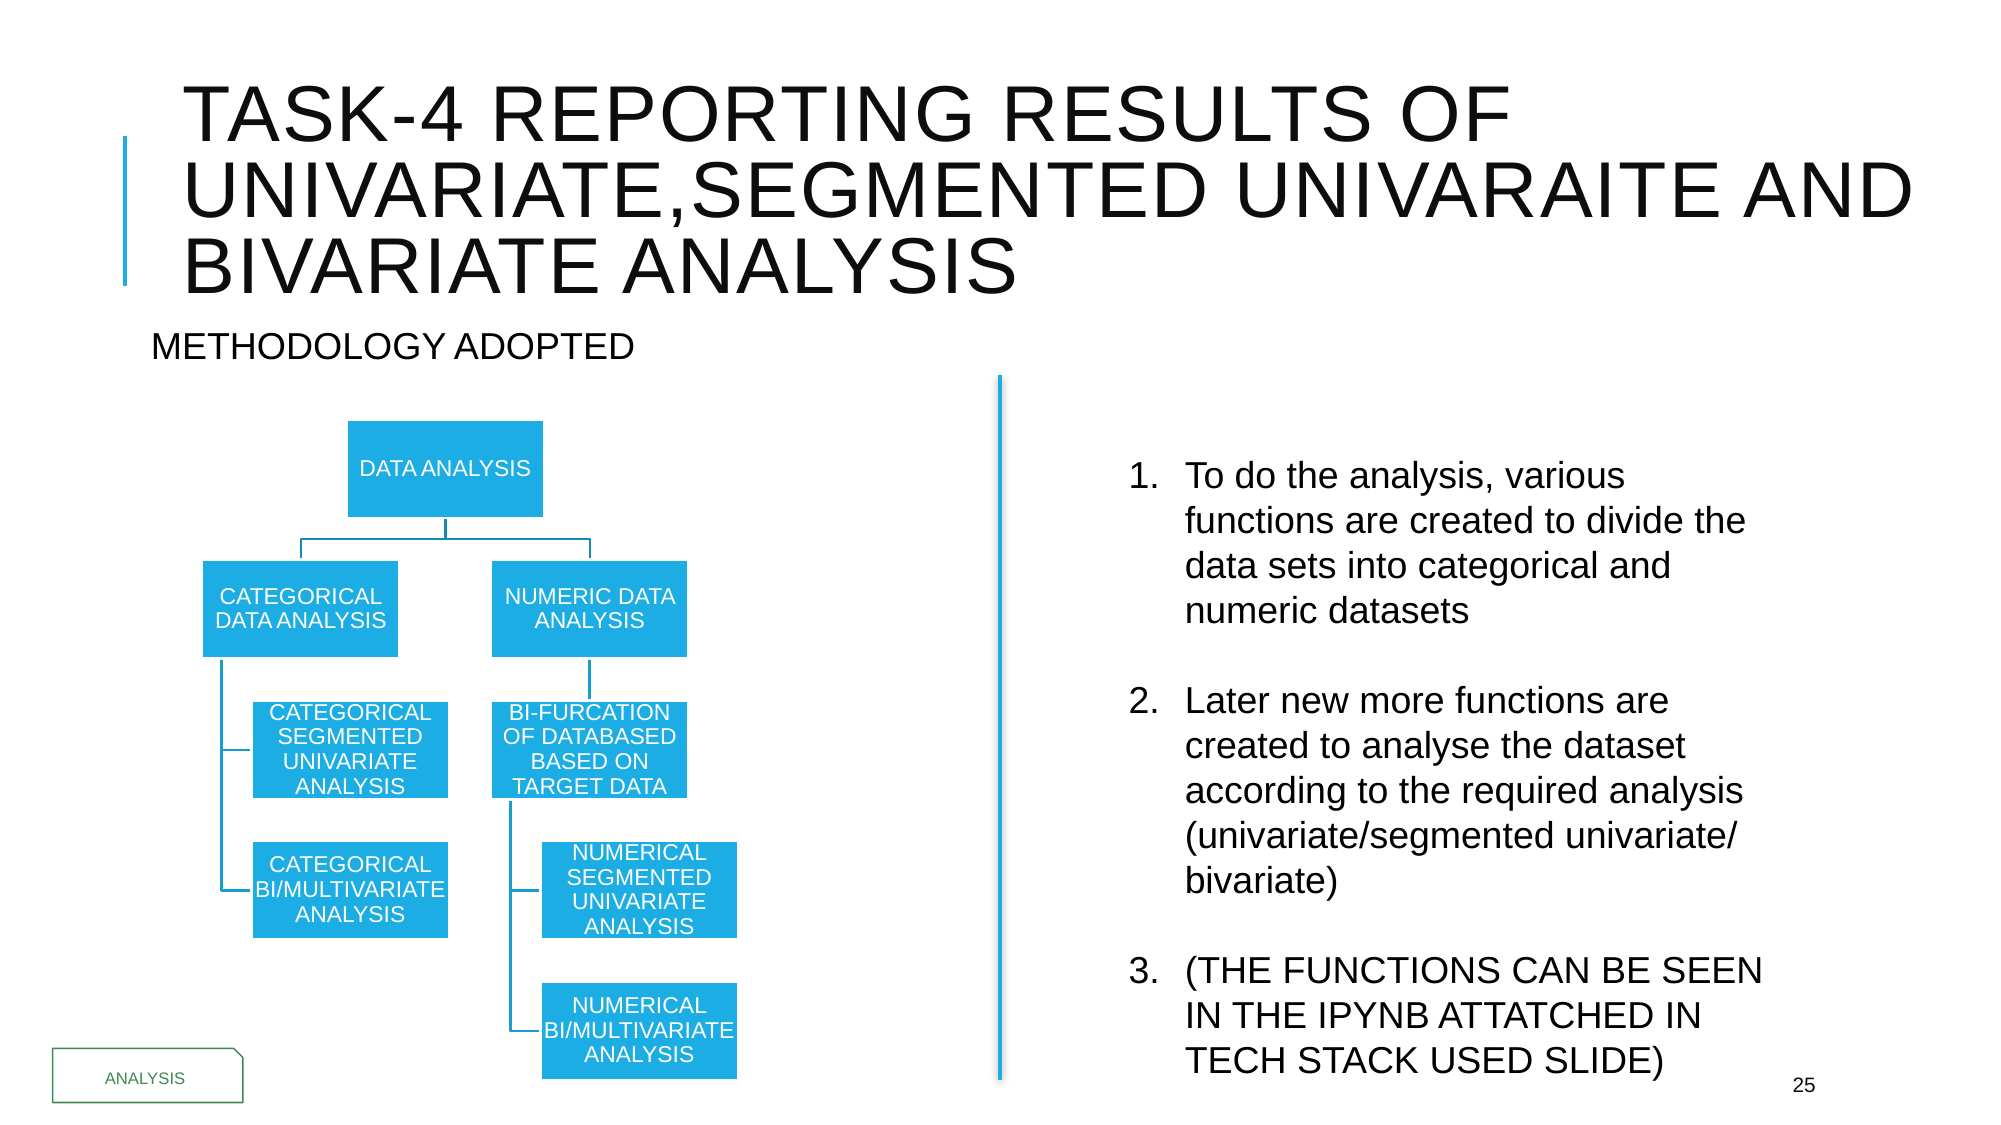

# TASK-4 REPORTING RESULTS OF UNIVARIATE,SEGMENTED UNIVARAITE AND BIVARIATE ANALYSIS
METHODOLOGY ADOPTED
DATA ANALYSIS
CATEGORICAL DATA ANALYSIS
CATEGORICAL SEGMENTED UNIVARIATE ANALYSIS
CATEGORICAL BI/MULTIVARIATE ANALYSIS
NUMERIC DATA ANALYSIS
BI-FURCATION OF DATABASED BASED ON TARGET DATA
NUMERICAL SEGMENTED UNIVARIATE ANALYSIS
NUMERICAL BI/MULTIVARIATE ANALYSIS
To do the analysis, various functions are created to divide the data sets into categorical and numeric datasets

Later new more functions are created to analyse the dataset according to the required analysis (univariate/segmented univariate/ bivariate)

(THE FUNCTIONS CAN BE SEEN IN THE IPYNB ATTATCHED IN TECH STACK USED SLIDE)
ANALYSIS
25